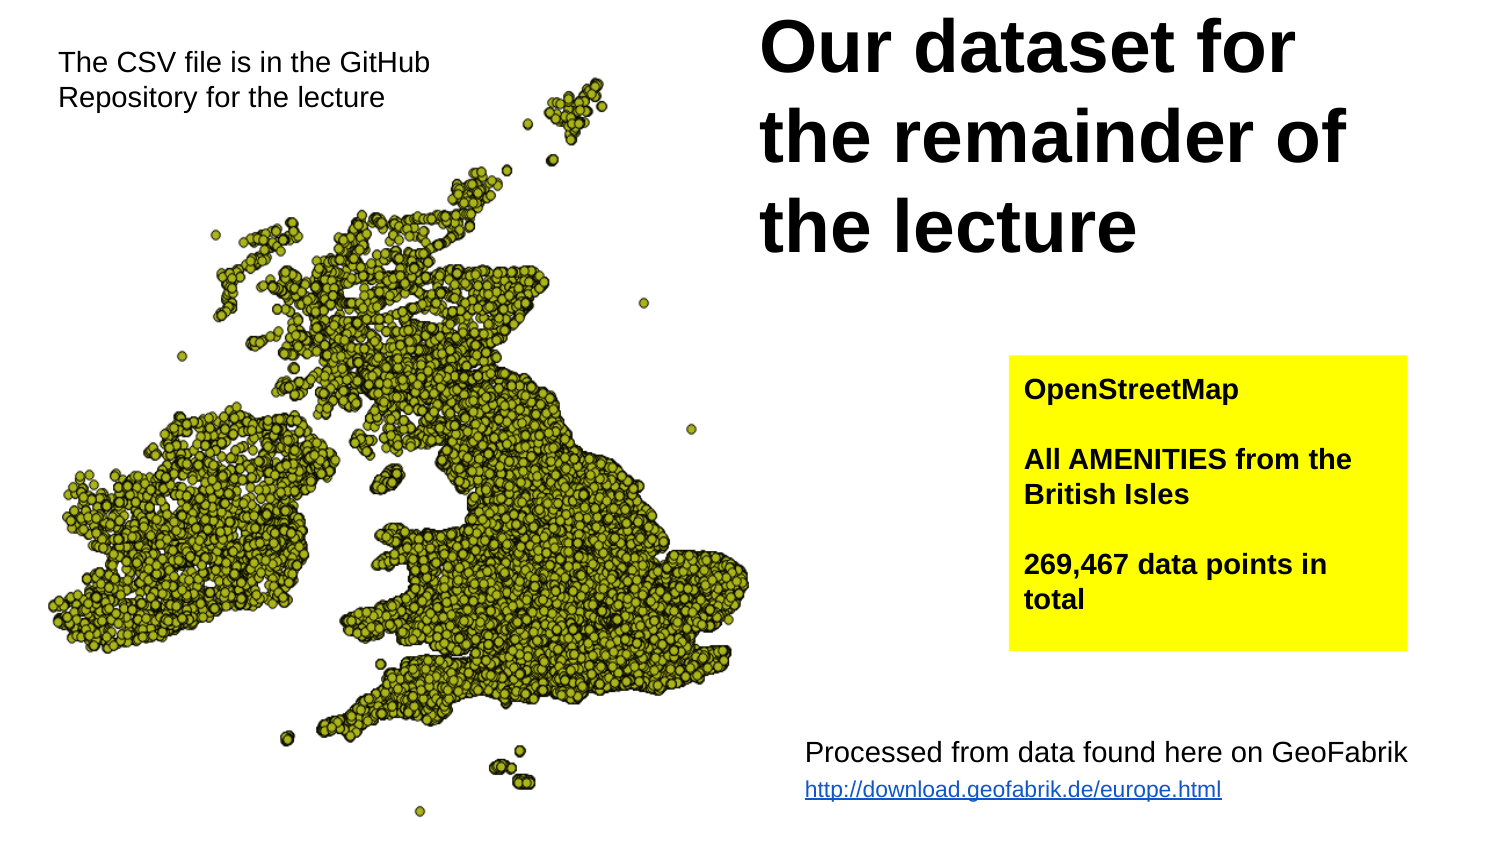

The CSV file is in the GitHub Repository for the lecture

# Our dataset for the remainder of the lecture
OpenStreetMap

All AMENITIES from the British Isles

269,467 data points in total
Processed from data found here on GeoFabrik http://download.geofabrik.de/europe.html